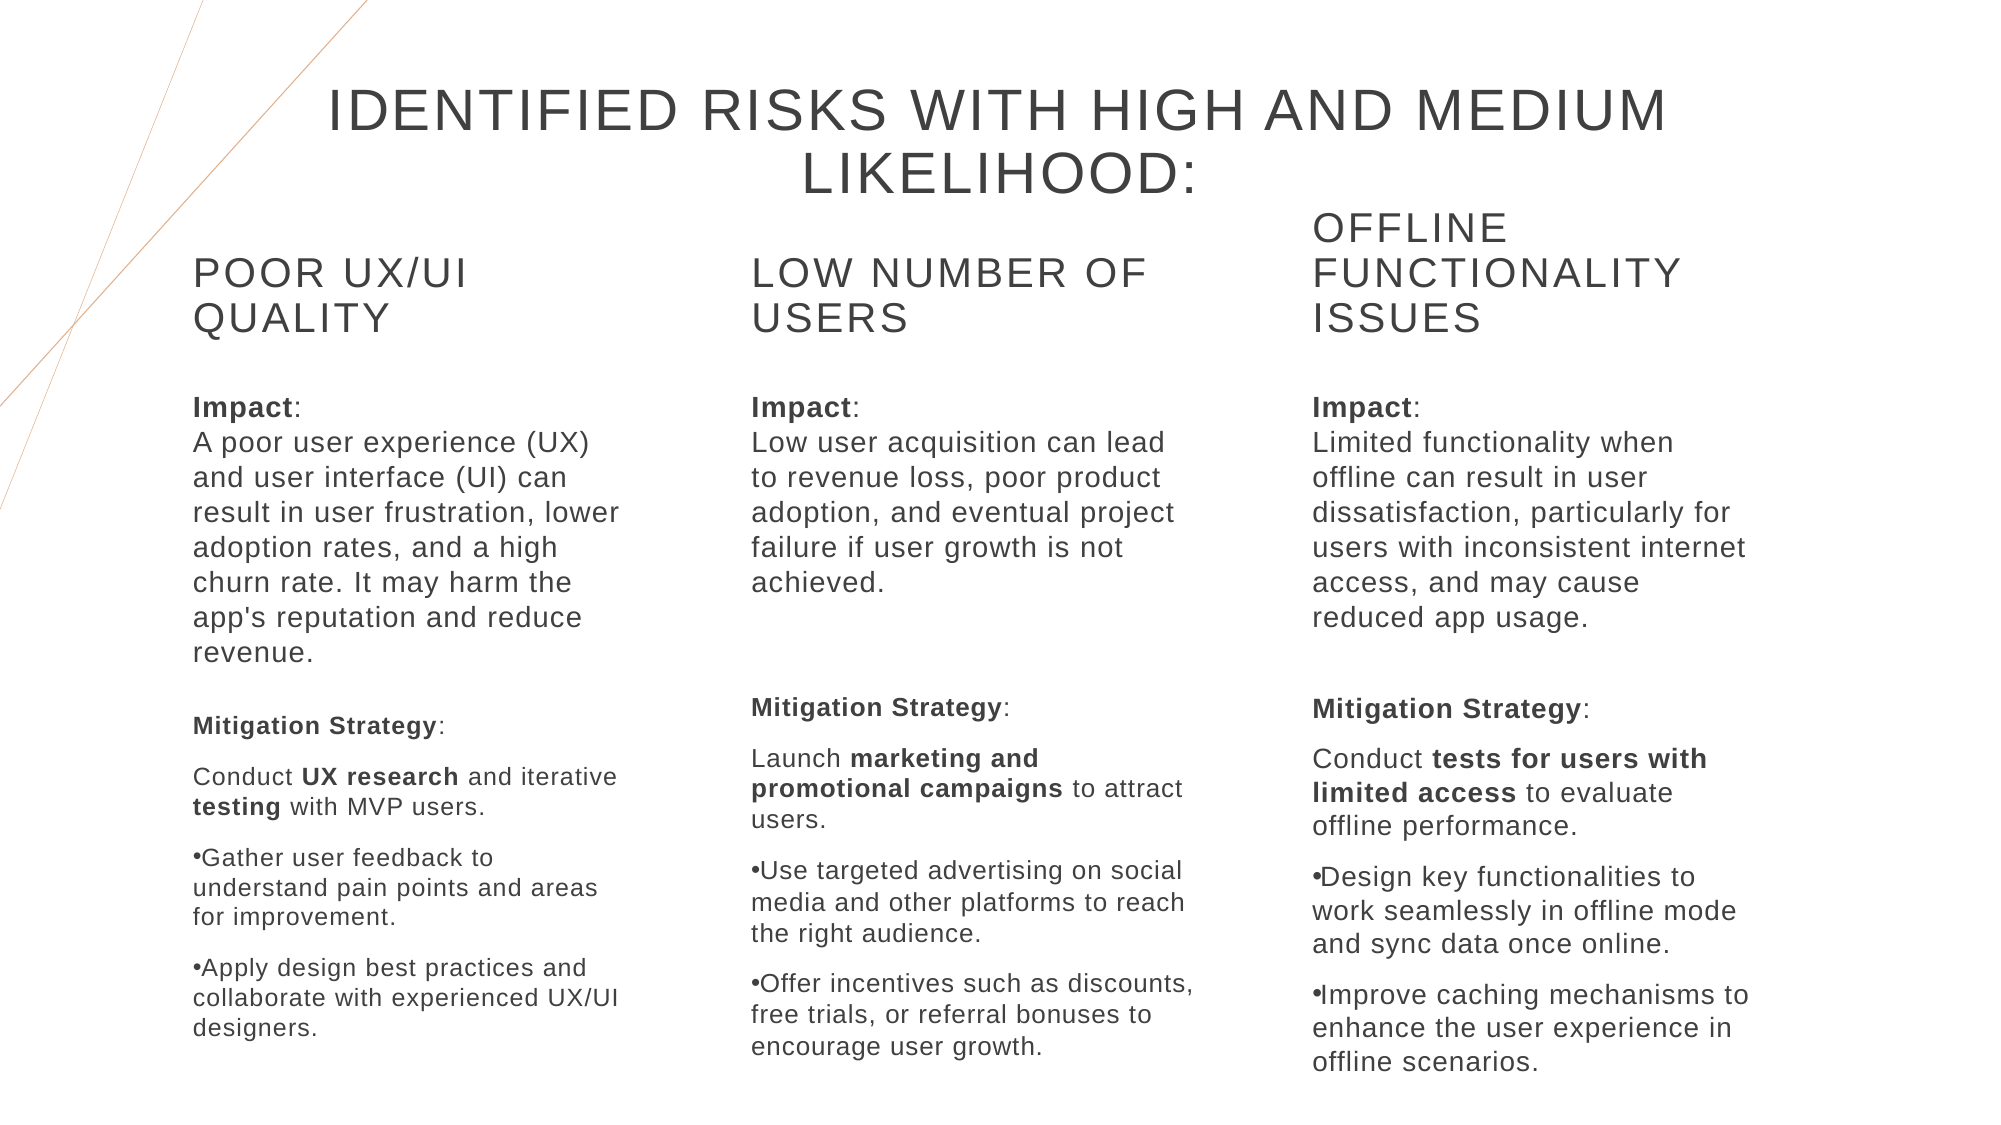

# Identified Risks with High and Medium Likelihood:
Poor UX/UI Quality
Low Number of Users
Offline Functionality Issues
Impact:
A poor user experience (UX) and user interface (UI) can result in user frustration, lower adoption rates, and a high churn rate. It may harm the app's reputation and reduce revenue.
Impact:
Low user acquisition can lead to revenue loss, poor product adoption, and eventual project failure if user growth is not achieved.
Impact:
Limited functionality when offline can result in user dissatisfaction, particularly for users with inconsistent internet access, and may cause reduced app usage.
Mitigation Strategy:
Launch marketing and promotional campaigns to attract users.
Use targeted advertising on social media and other platforms to reach the right audience.
Offer incentives such as discounts, free trials, or referral bonuses to encourage user growth.
Mitigation Strategy:
Conduct tests for users with limited access to evaluate offline performance.
Design key functionalities to work seamlessly in offline mode and sync data once online.
Improve caching mechanisms to enhance the user experience in offline scenarios.
Mitigation Strategy:
Conduct UX research and iterative testing with MVP users.
Gather user feedback to understand pain points and areas for improvement.
Apply design best practices and collaborate with experienced UX/UI designers.